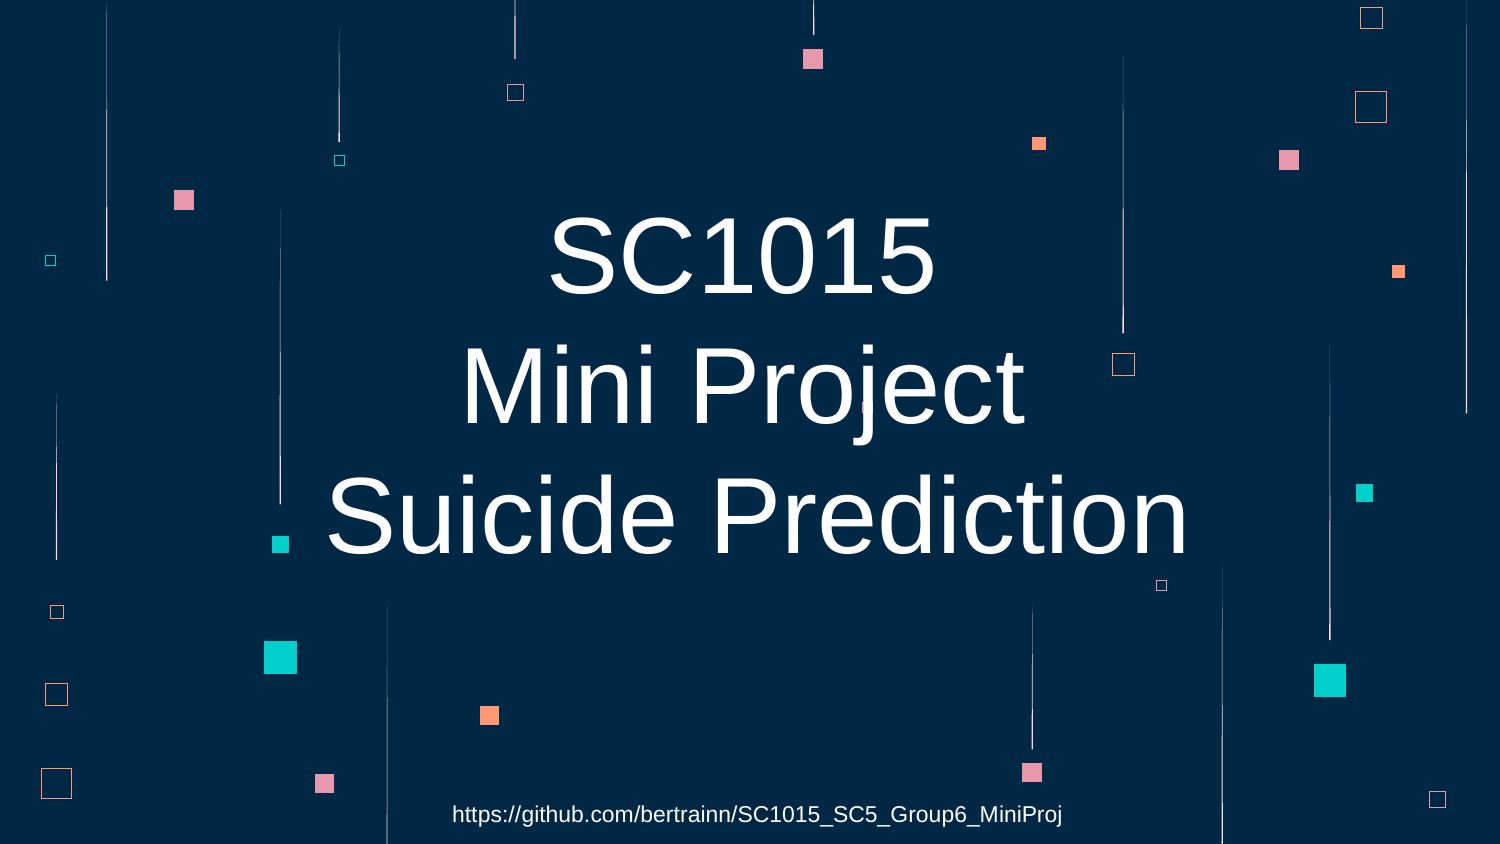

# SC1015
Mini Project
Suicide Prediction

https://github.com/bertrainn/SC1015_SC5_Group6_MiniProj